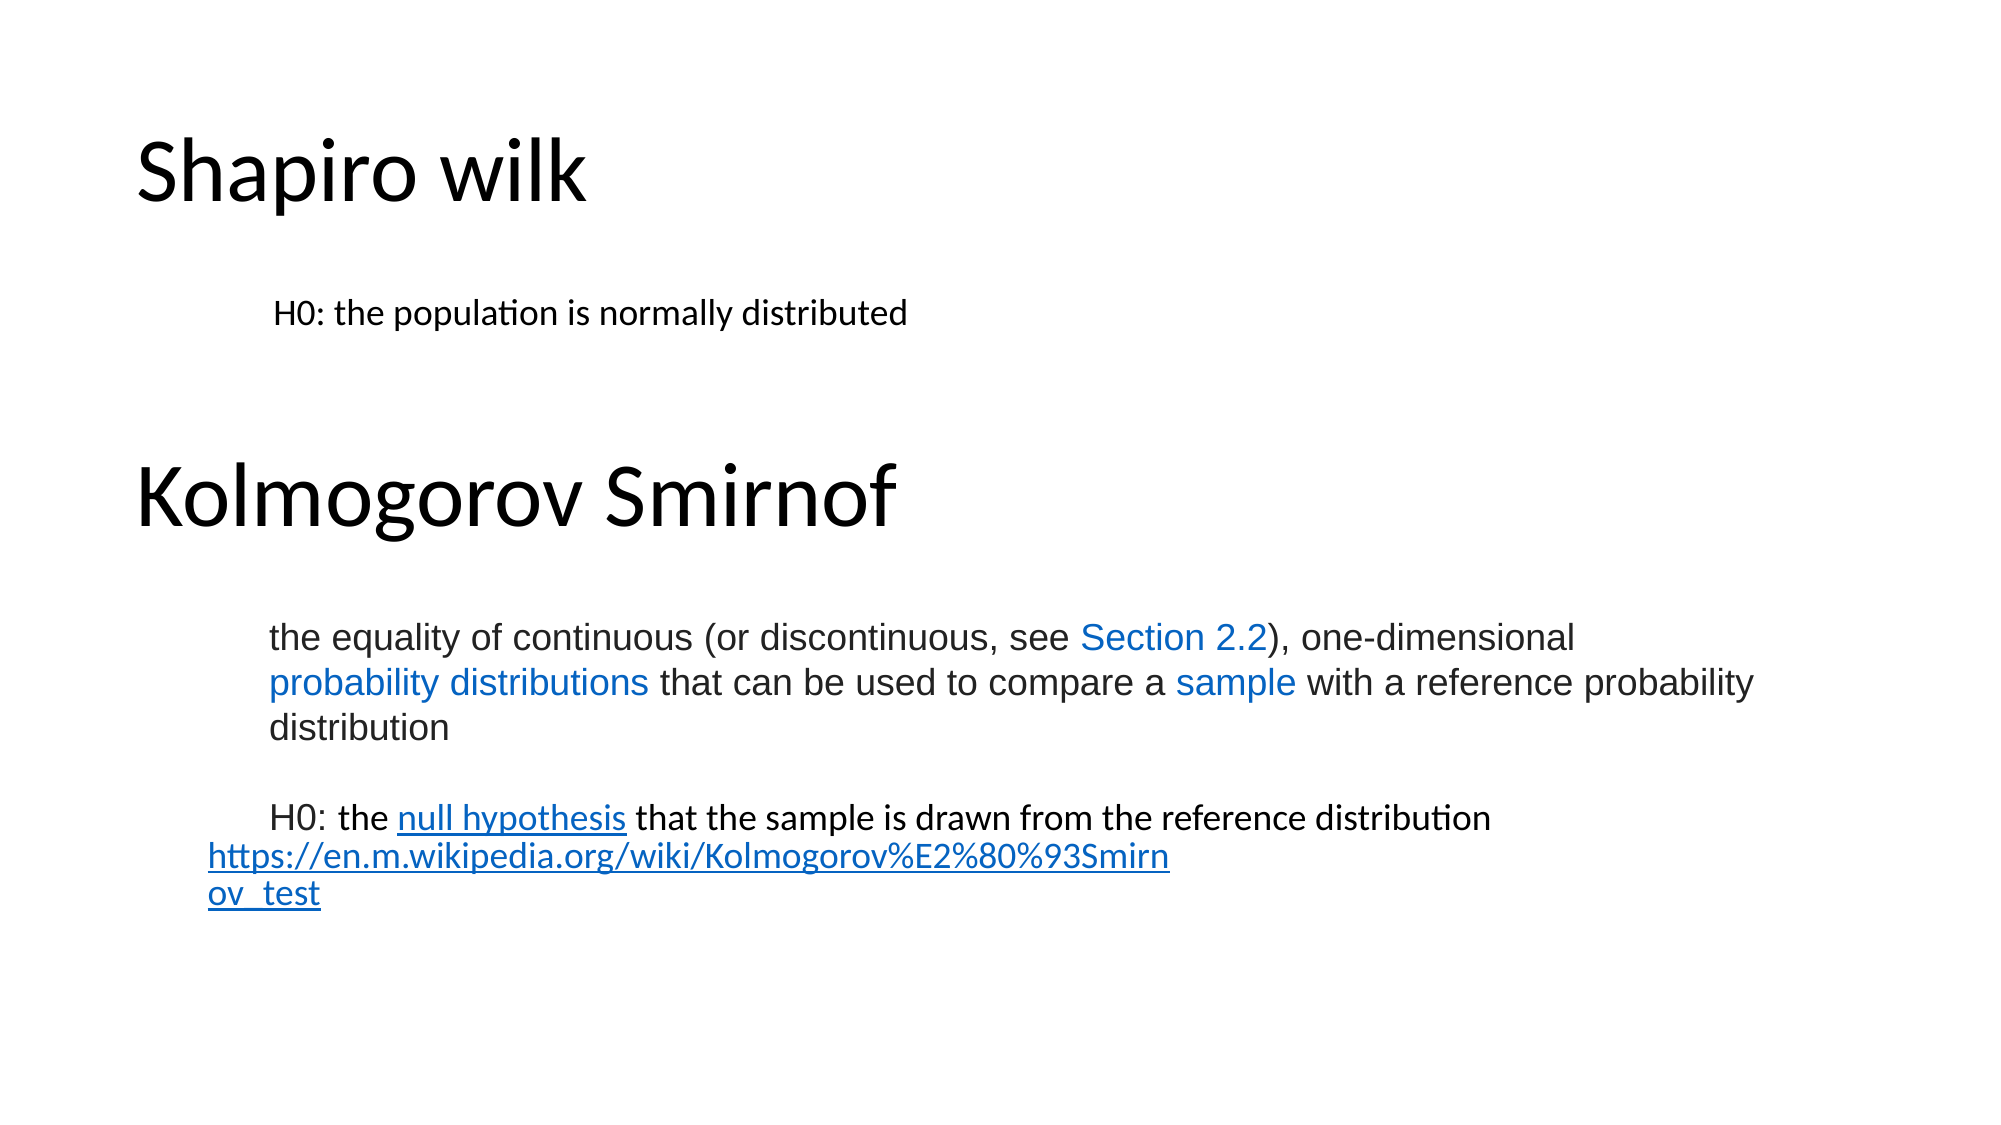

# Shapiro wilk
H0: the population is normally distributed
Kolmogorov Smirnof
the equality of continuous (or discontinuous, see Section 2.2), one-dimensional probability distributions that can be used to compare a sample with a reference probability distribution

H0: the null hypothesis that the sample is drawn from the reference distribution
https://en.m.wikipedia.org/wiki/Kolmogorov%E2%80%93Smirnov_test